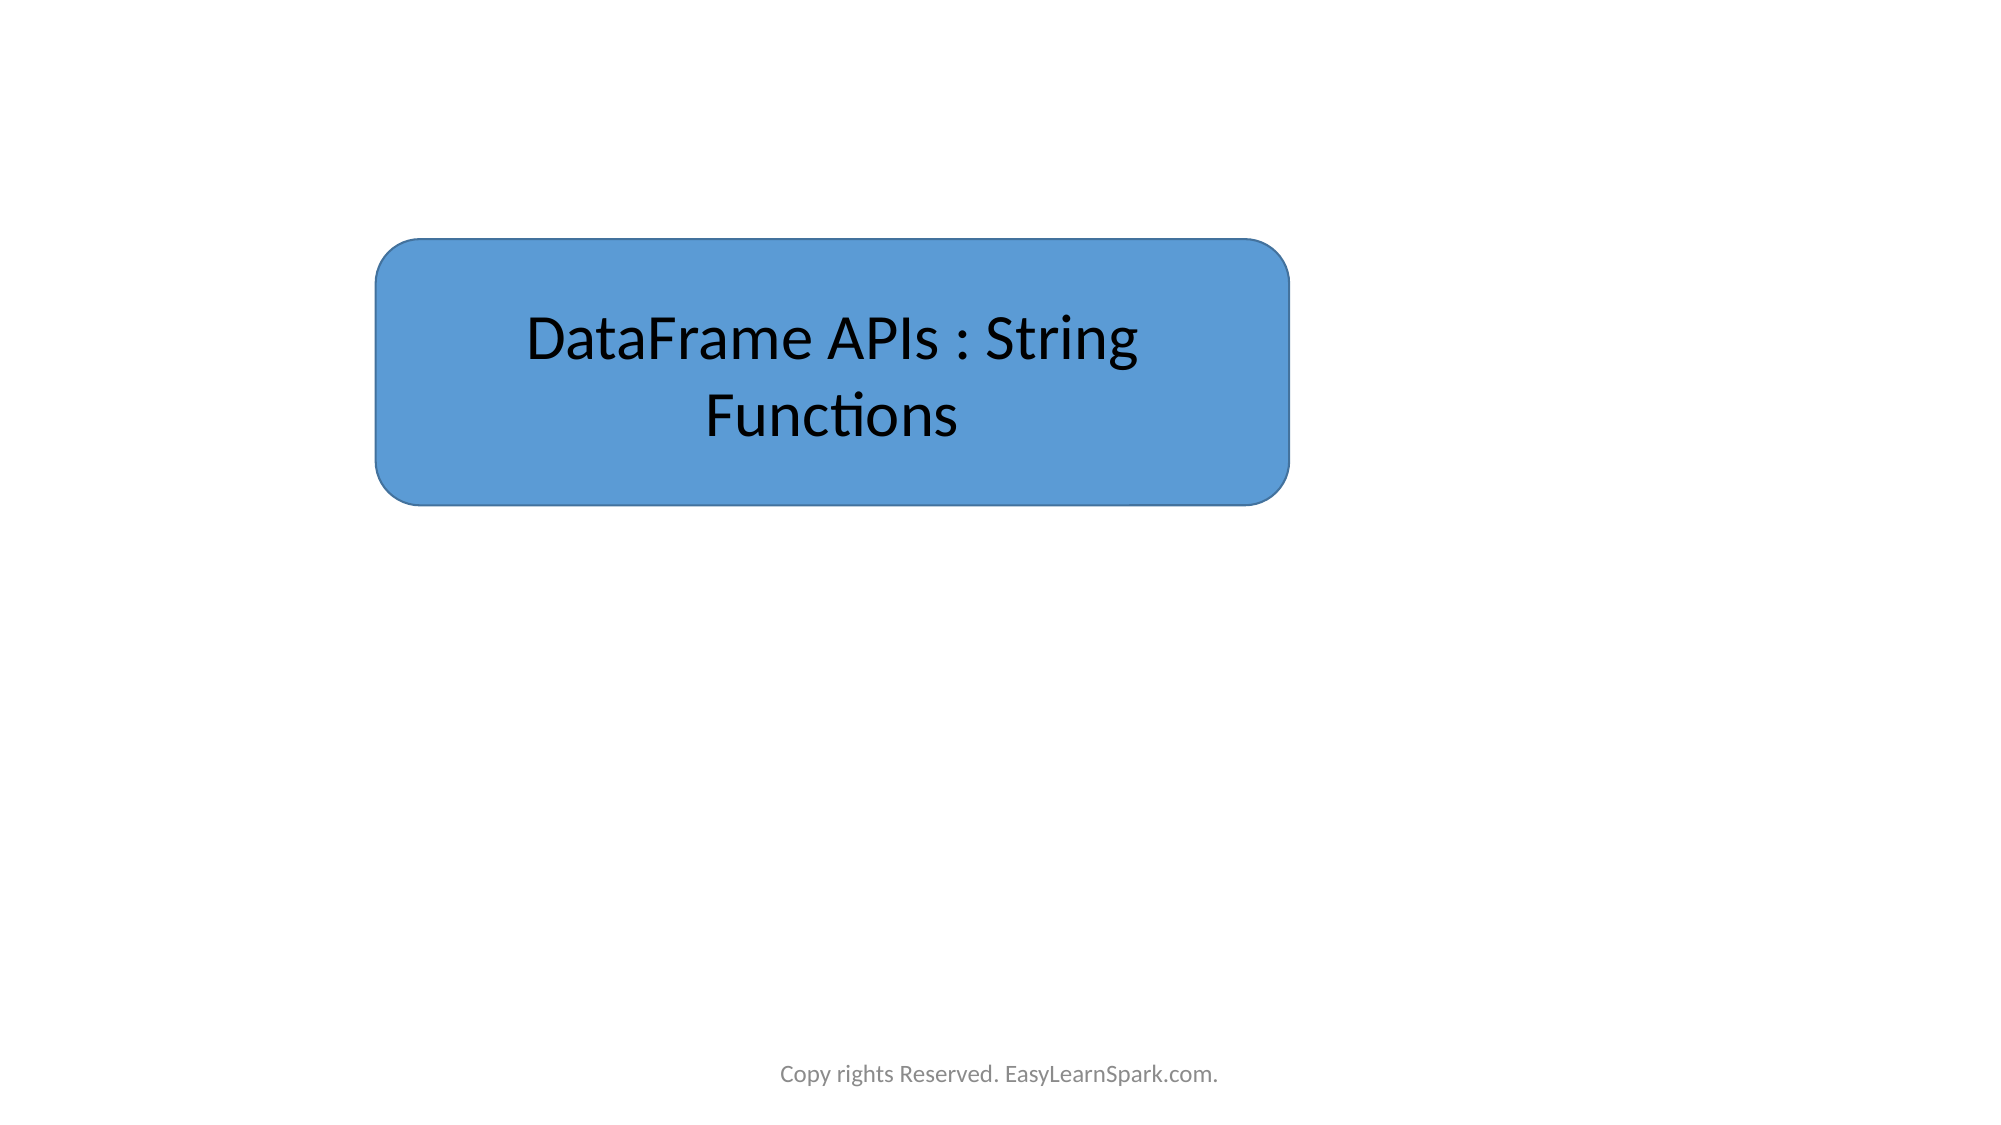

DataFrame APIs : String Functions
Copy rights Reserved. EasyLearnSpark.com.